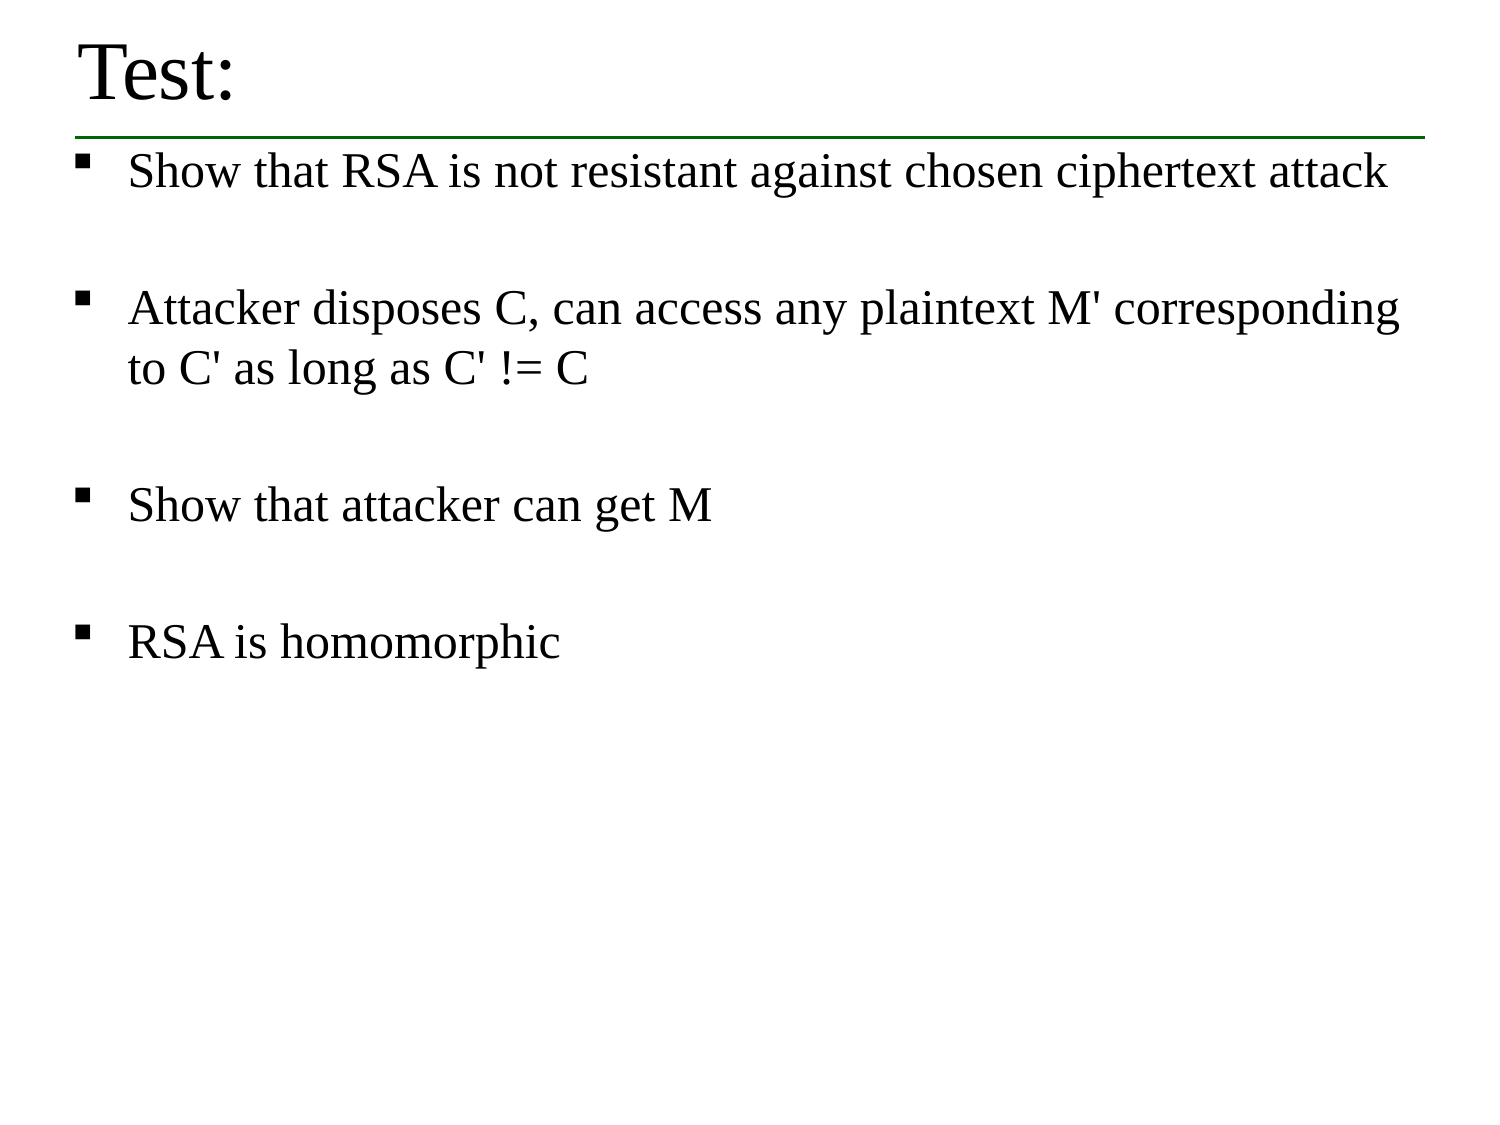

# Test:
Show that RSA is not resistant against chosen ciphertext attack

Attacker disposes C, can access any plaintext M' corresponding to C' as long as C' != C

Show that attacker can get M

RSA is homomorphic

29